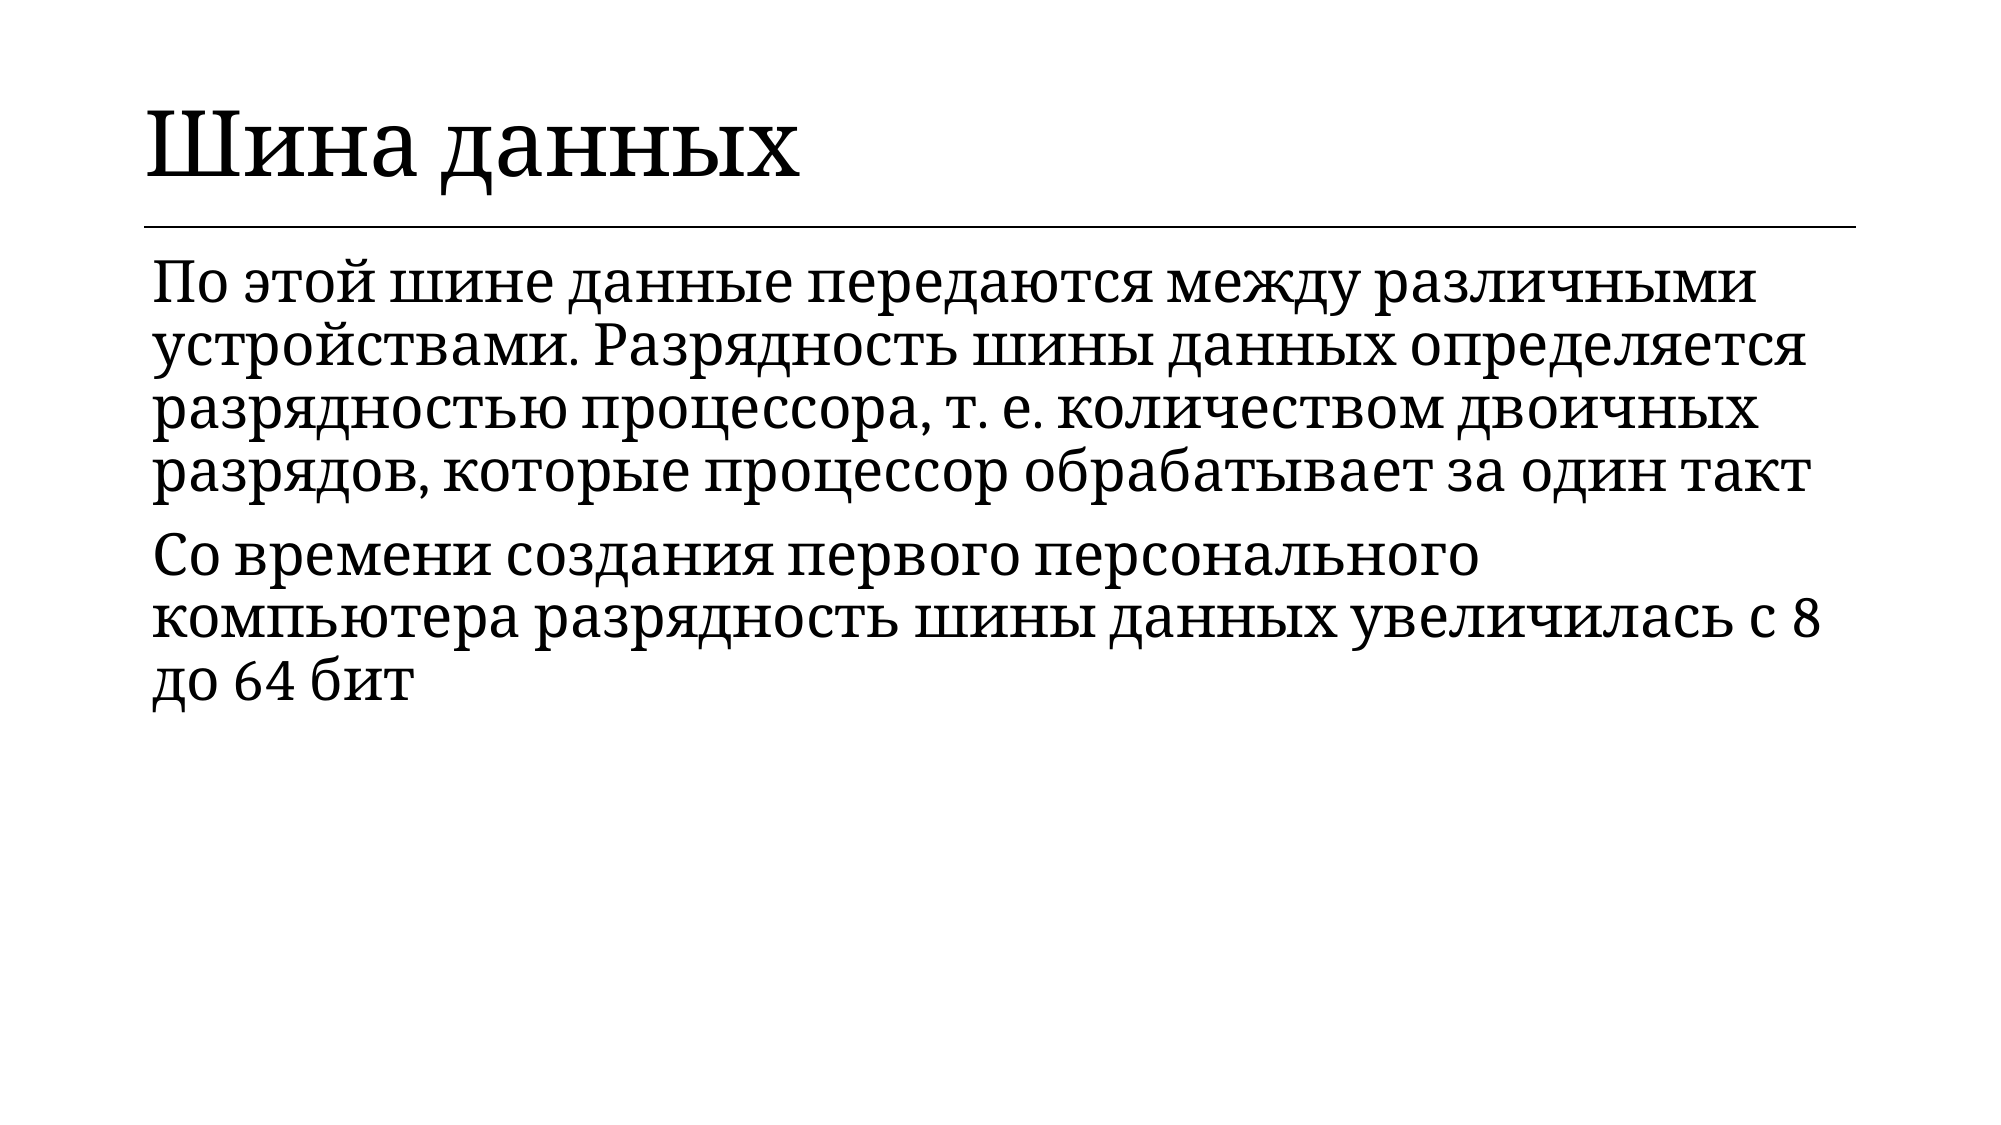

| Шина данных |
| --- |
По этой шине данные передаются между различными устройствами. Разрядность шины данных определяется разрядностью процессора, т. е. количеством двоичных разрядов, которые процессор обрабатывает за один такт
Со времени создания первого персонального компьютера разрядность шины данных увеличилась с 8 до 64 бит